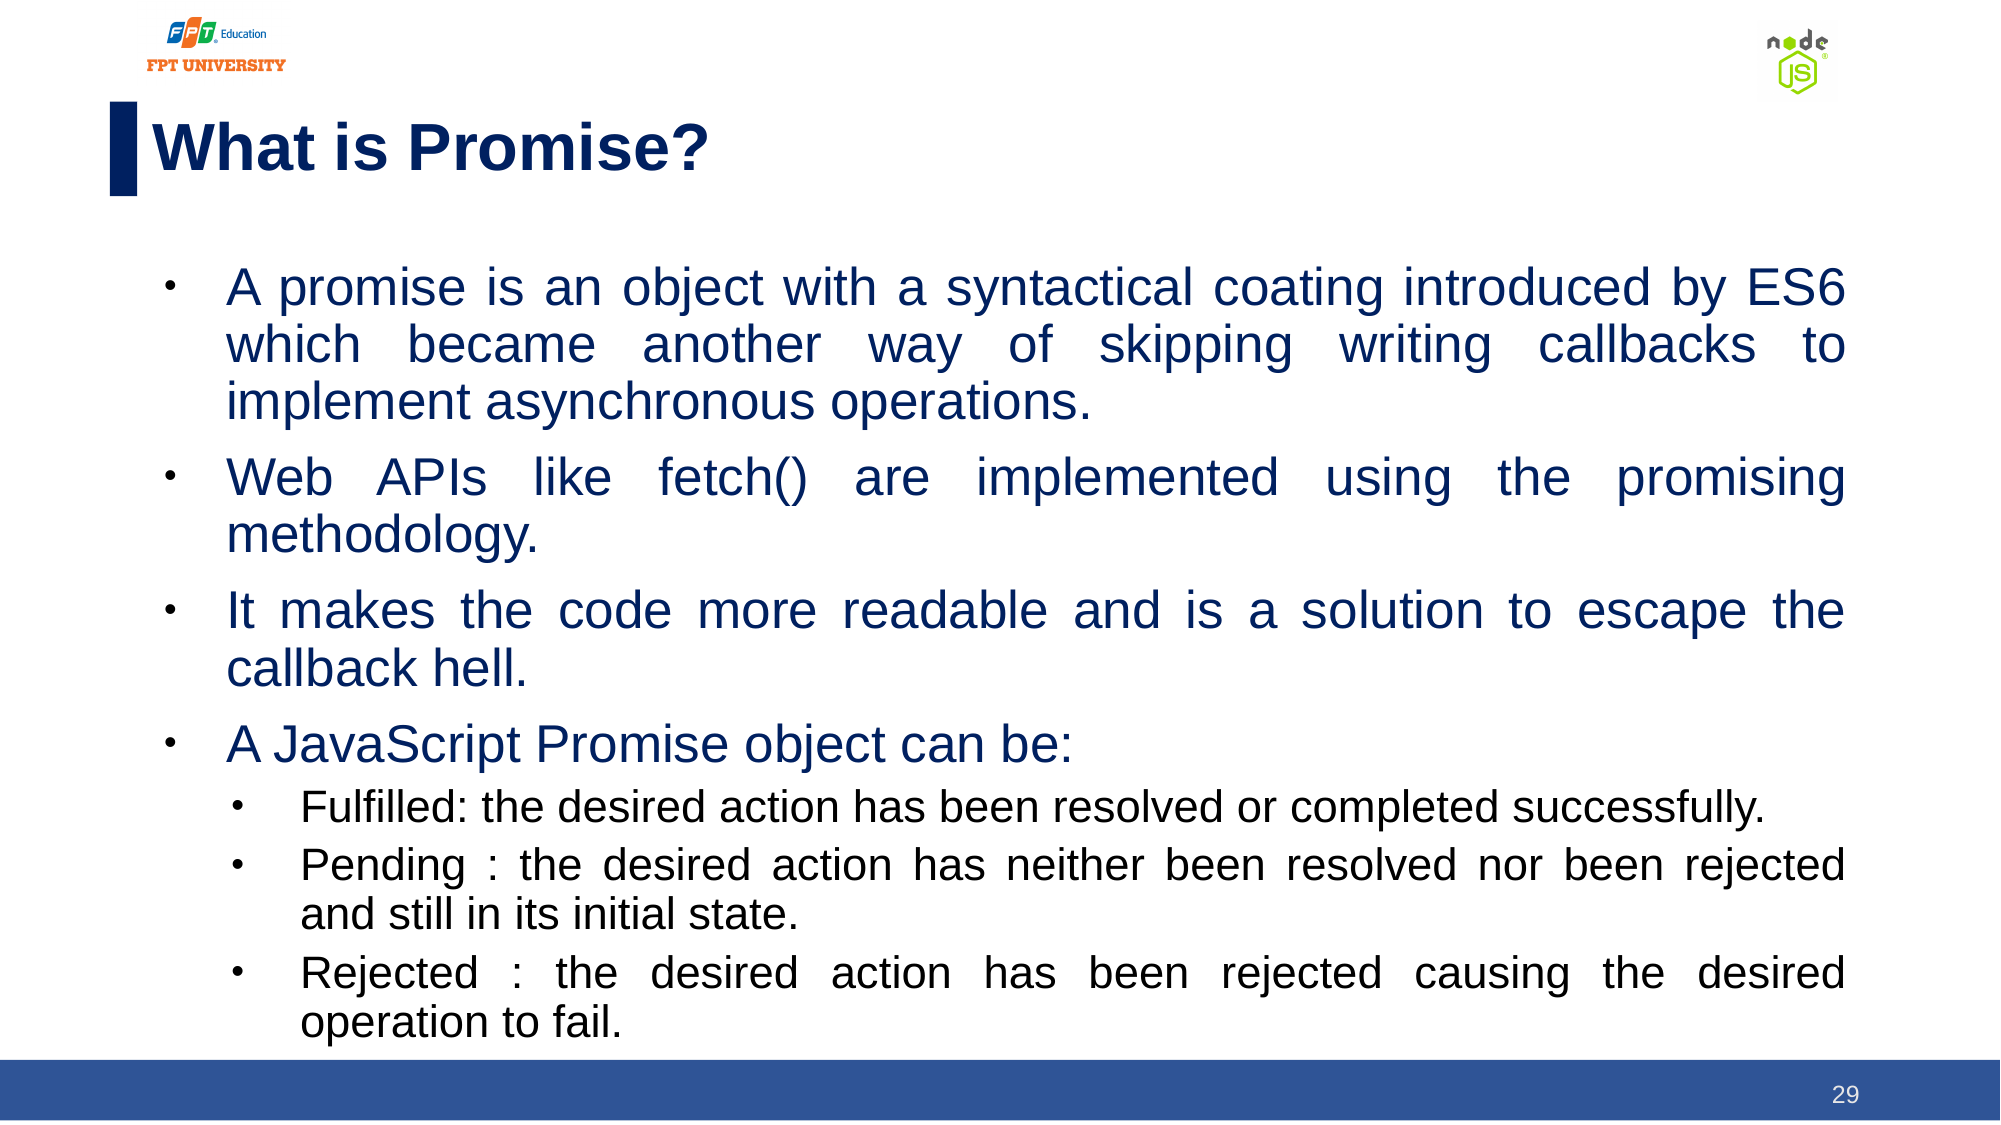

# What is Promise?
A promise is an object with a syntactical coating introduced by ES6 which became another way of skipping writing callbacks to implement asynchronous operations.
Web APIs like fetch() are implemented using the promising methodology.
It makes the code more readable and is a solution to escape the callback hell.
A JavaScript Promise object can be:
Fulfilled: the desired action has been resolved or completed successfully.
Pending : the desired action has neither been resolved nor been rejected and still in its initial state.
Rejected : the desired action has been rejected causing the desired operation to fail.
29